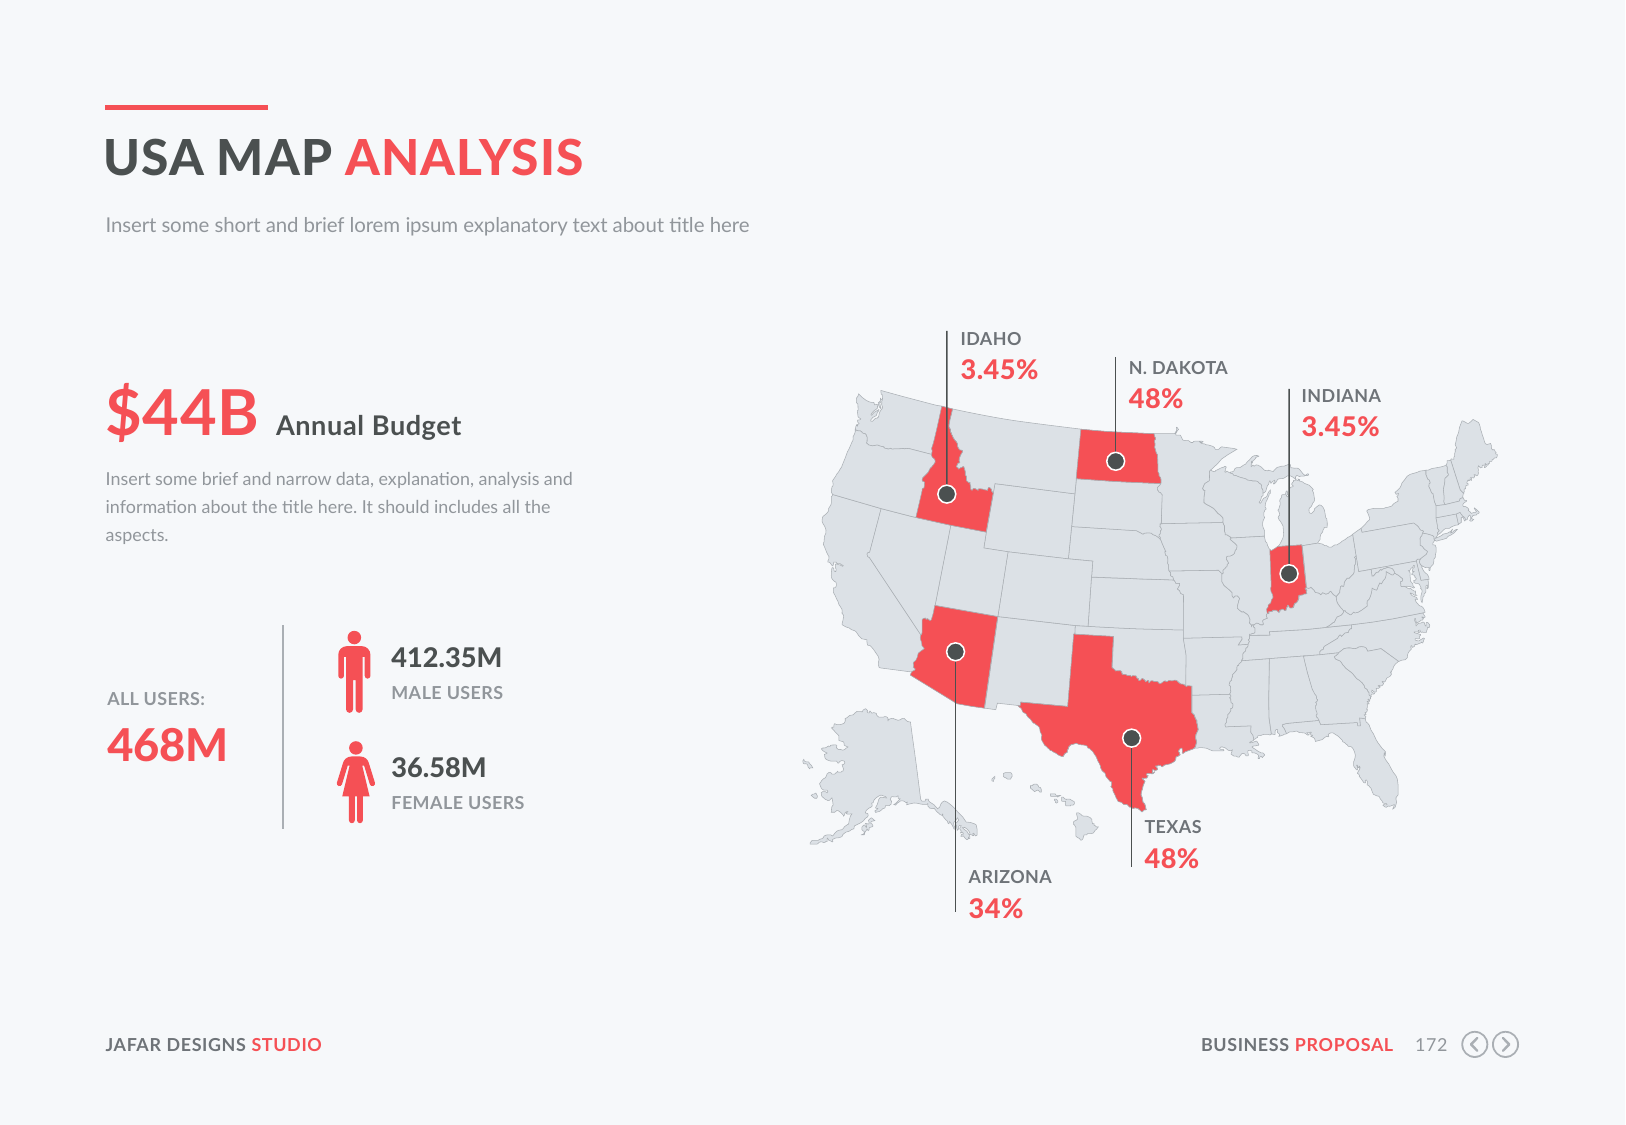

USA Map Analysis
Insert some short and brief lorem ipsum explanatory text about title here
Idaho
3.45%
n. Dakota
48%
$44B Annual Budget
Insert some brief and narrow data, explanation, analysis and information about the title here. It should includes all the aspects.
Indiana
3.45%

412.35m
Male users

36.58m
Female users

all Users:
468M

Texas
48%
Arizona
34%